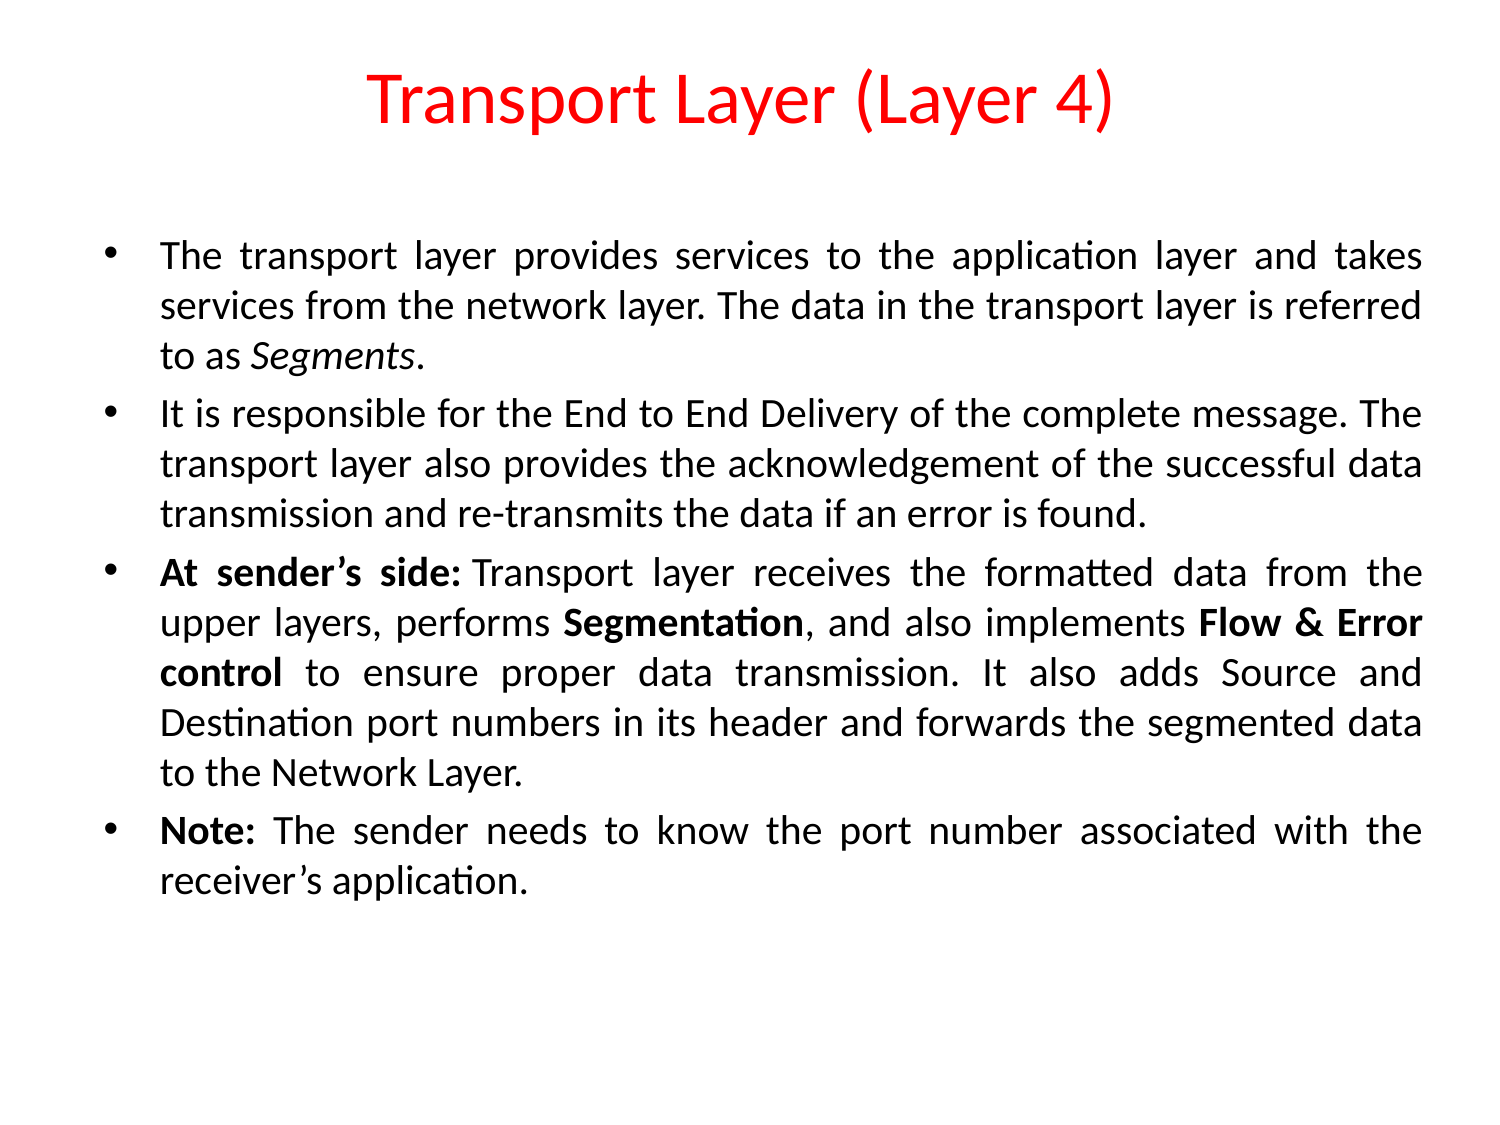

# Transport Layer (Layer 4)
The transport layer provides services to the application layer and takes services from the network layer. The data in the transport layer is referred to as Segments.
It is responsible for the End to End Delivery of the complete message. The transport layer also provides the acknowledgement of the successful data transmission and re-transmits the data if an error is found.
At sender’s side: Transport layer receives the formatted data from the upper layers, performs Segmentation, and also implements Flow & Error control to ensure proper data transmission. It also adds Source and Destination port numbers in its header and forwards the segmented data to the Network Layer.
Note: The sender needs to know the port number associated with the receiver’s application.